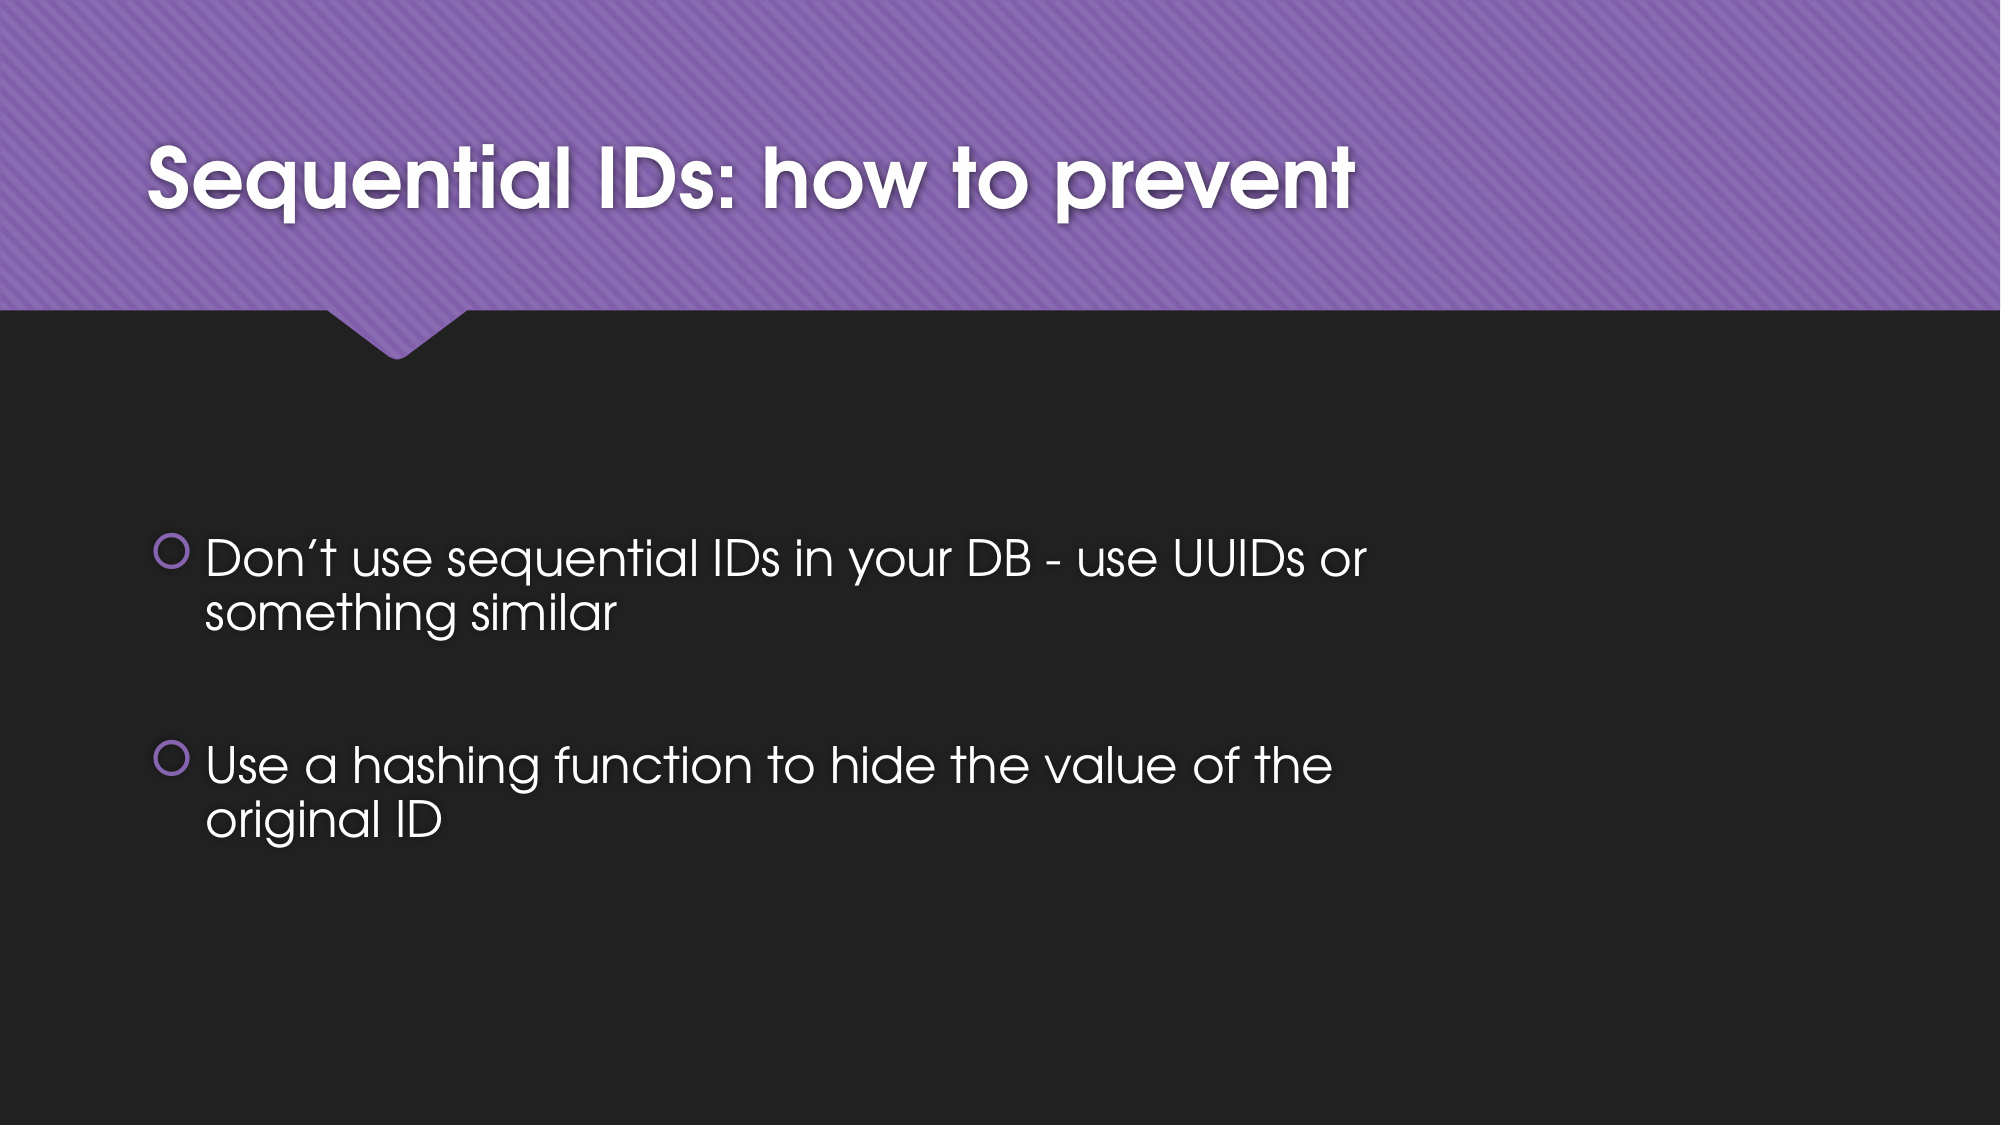

# Sequential IDs: how to prevent
Don’t use sequential IDs in your DB - use UUIDs or something similar

Use a hashing function to hide the value of the original ID